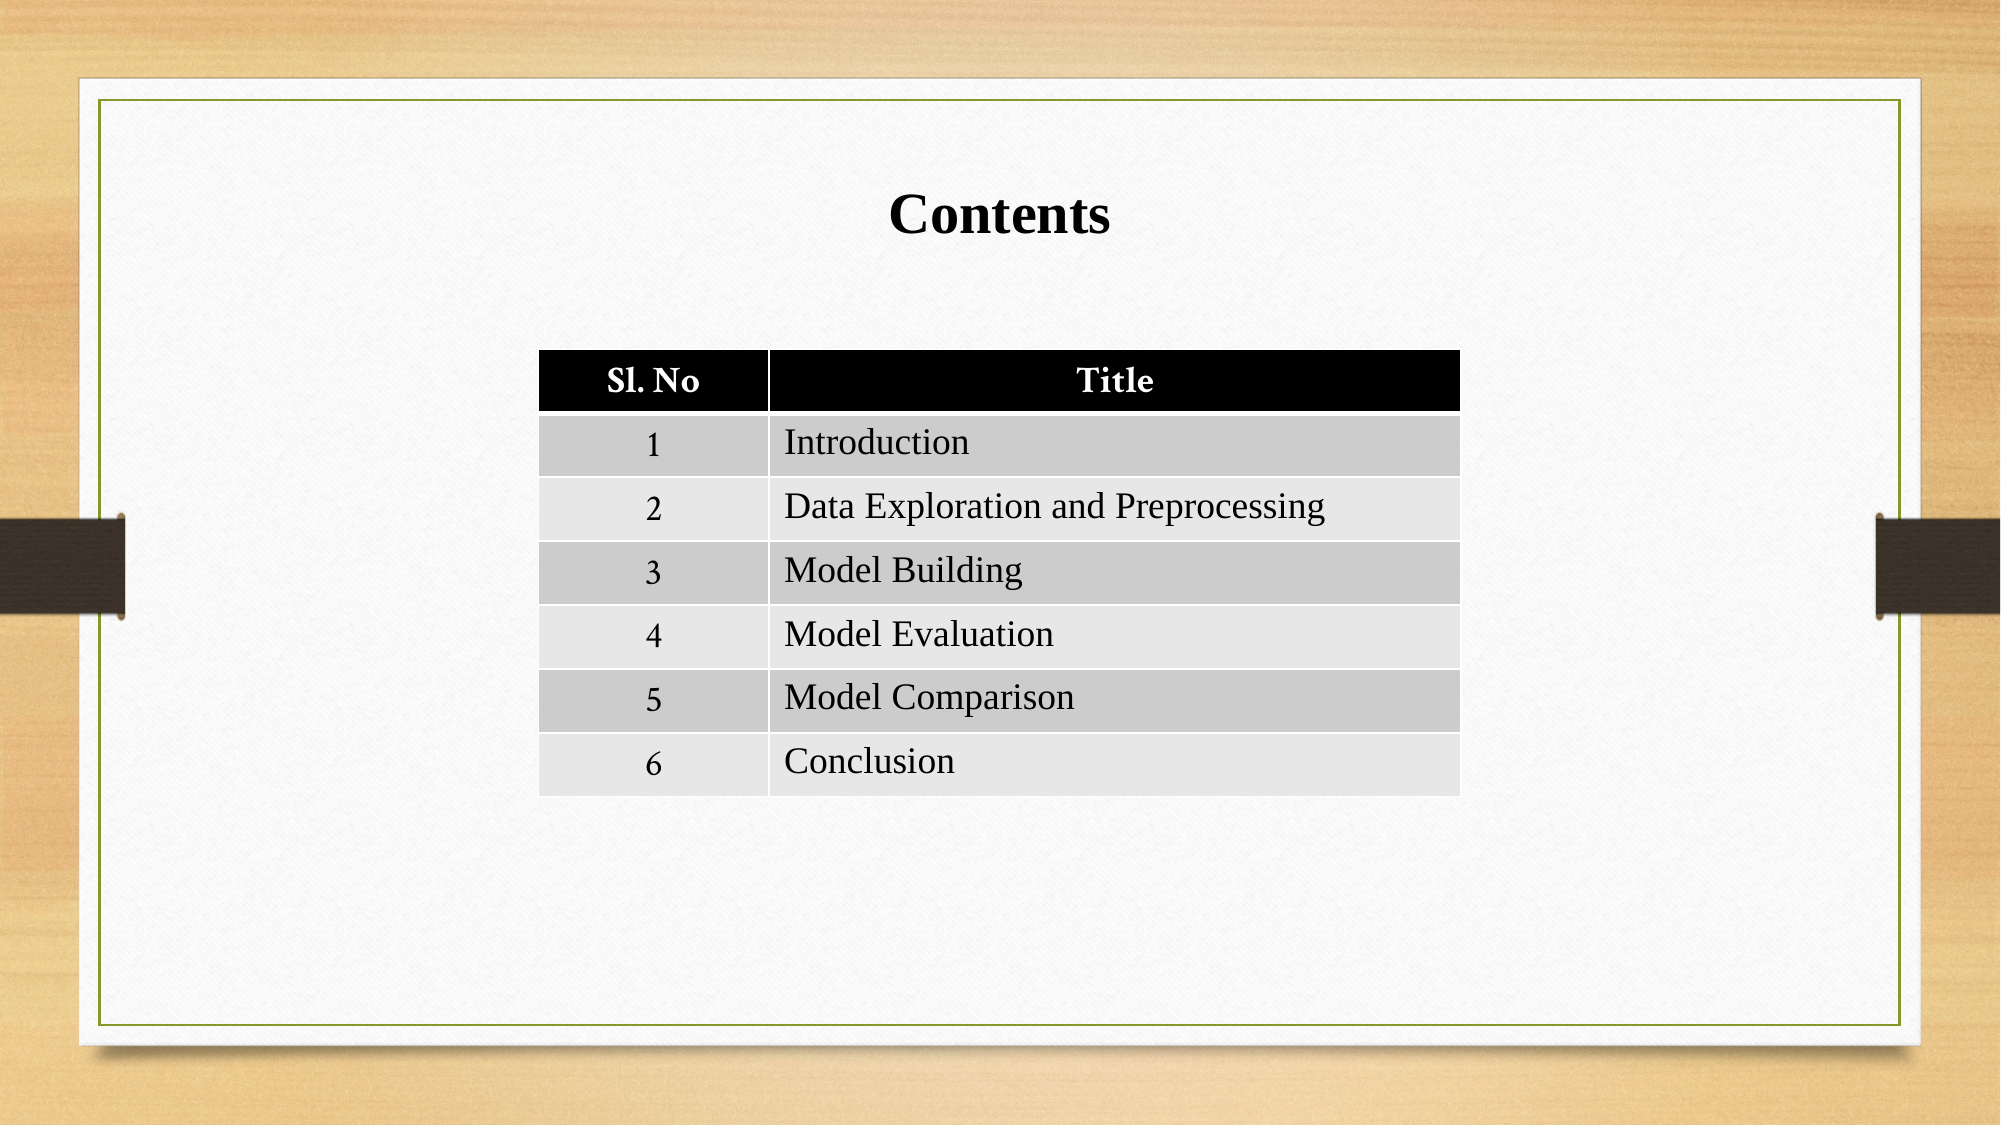

Contents
| Sl. No | Title |
| --- | --- |
| 1 | Introduction |
| 2 | Data Exploration and Preprocessing |
| 3 | Model Building |
| 4 | Model Evaluation |
| 5 | Model Comparison |
| 6 | Conclusion |